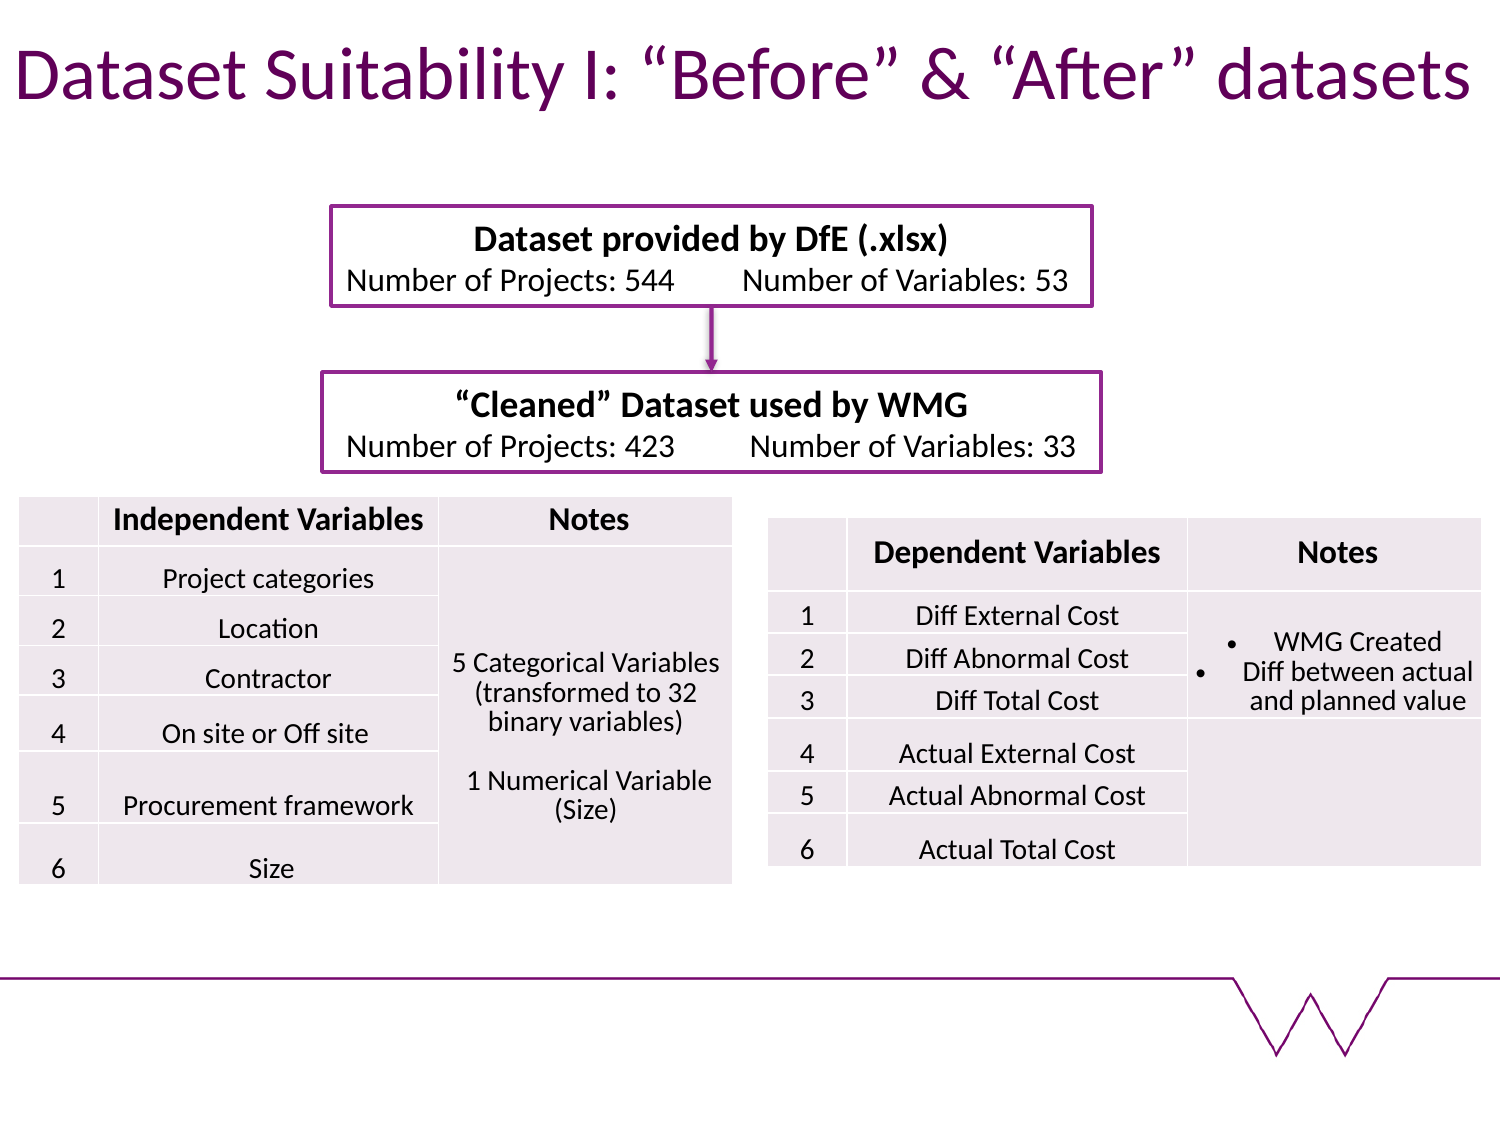

Dataset Suitability I: “Before” & “After” datasets
Dataset provided by DfE (.xlsx)
Number of Projects: 544         Number of Variables: 53
“Cleaned” Dataset used by WMG
Number of Projects: 423          Number of Variables: 33
|  | Independent Variables | Notes |
| --- | --- | --- |
| 1 | Project categories | 5 Categorical Variables (transformed to 32 binary variables) 1 Numerical Variable (Size) |
| 2 | Location | Region |
| 3 | Contractor | Contractor ref |
| 4 | On site or Off site | Traditional or modular |
| 5 | Procurement framework | Framework |
| 6 | Size | SIZE GIFA (m2) |
|  | Dependent Variables | Notes |
| --- | --- | --- |
| 1 | Diff External Cost | WMG Created Diff between actual and planned value |
| 2 | Diff Abnormal Cost | Region |
| 3 | Diff Total Cost | Contractor ref |
| 4 | Actual External Cost |  |
| 5 | Actual Abnormal Cost |  |
| 6 | Actual Total Cost |  |